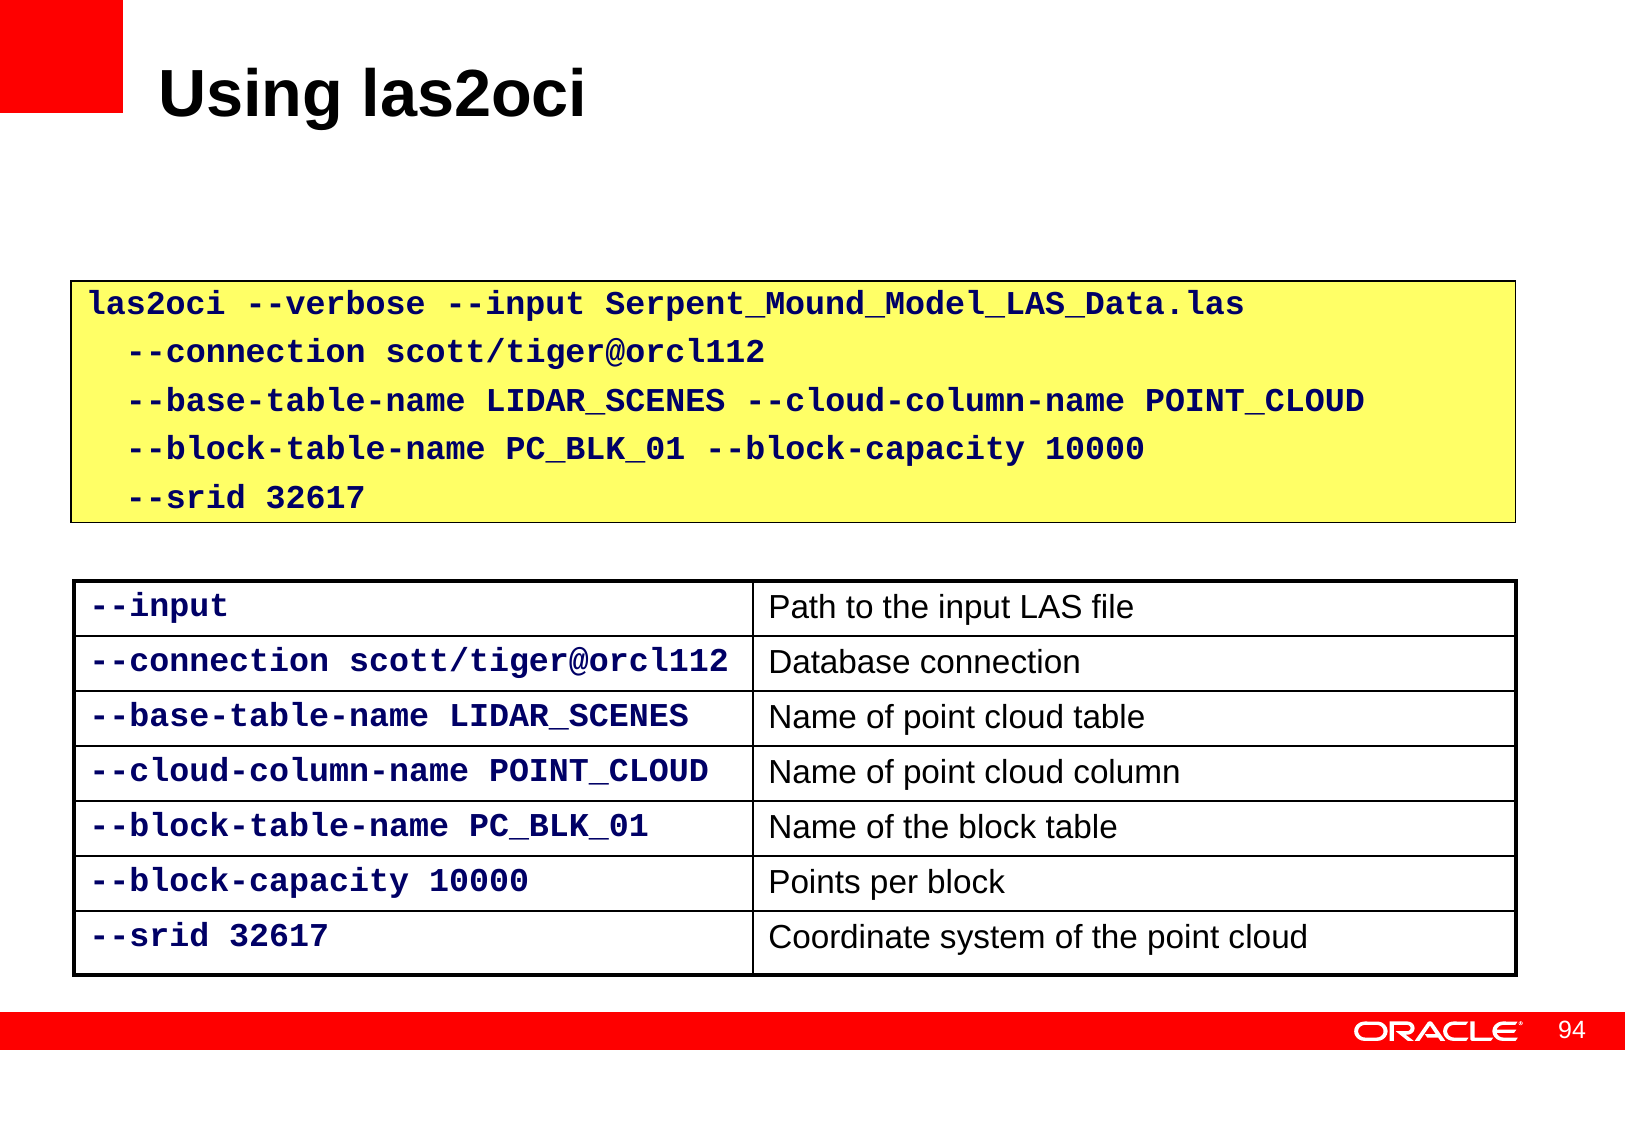

# Using las2oci
las2oci --verbose --input Serpent_Mound_Model_LAS_Data.las
  --connection scott/tiger@orcl112
  --base-table-name LIDAR_SCENES --cloud-column-name POINT_CLOUD
  --block-table-name PC_BLK_01 --block-capacity 10000
  --srid 32617
| --input | Path to the input LAS file |
| --- | --- |
| --connection scott/tiger@orcl112 | Database connection |
| --base-table-name LIDAR\_SCENES | Name of point cloud table |
| --cloud-column-name POINT\_CLOUD | Name of point cloud column |
| --block-table-name PC\_BLK\_01 | Name of the block table |
| --block-capacity 10000 | Points per block |
| --srid 32617 | Coordinate system of the point cloud |